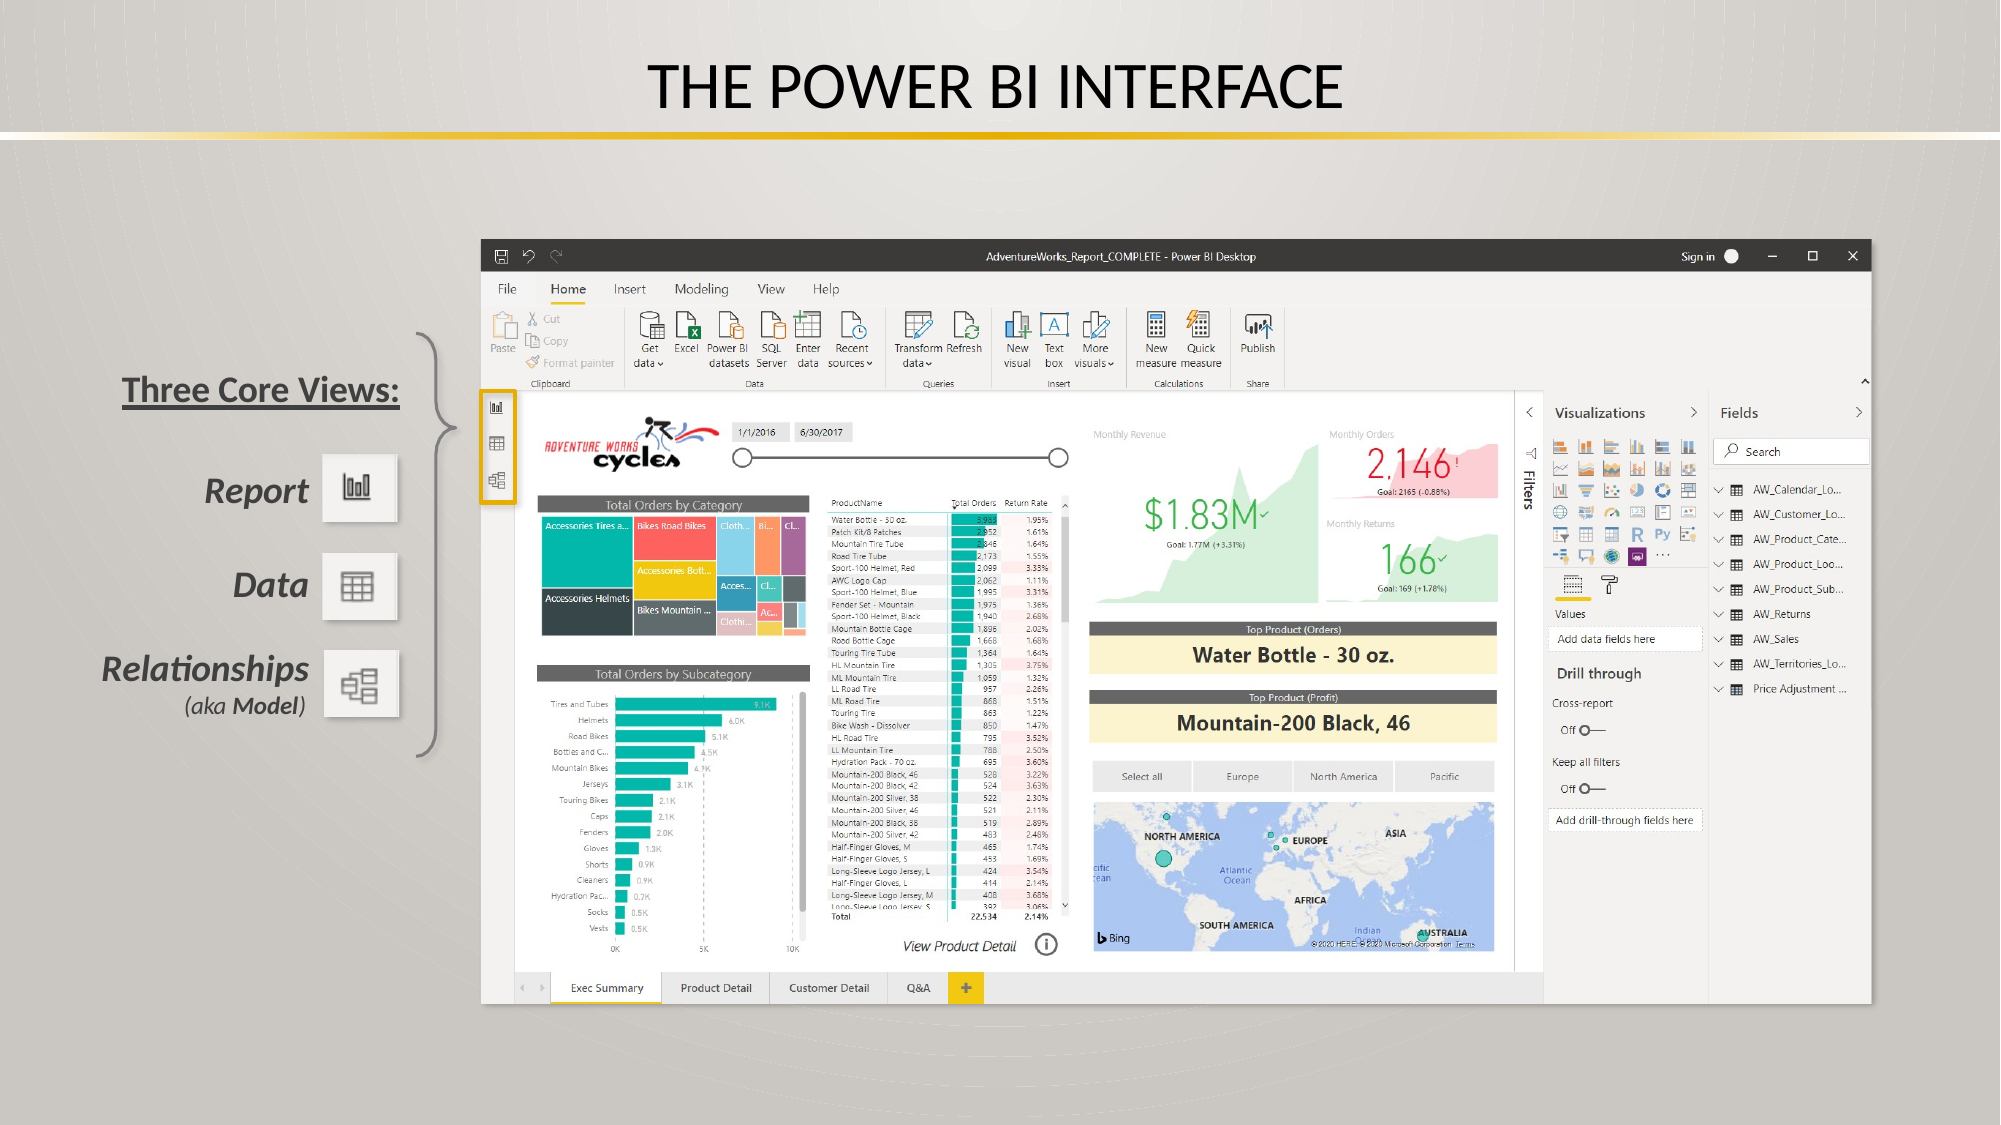

# THE POWER BI INTERFACE

Three Core Views:

Report

Data

Relationships
(aka Model)